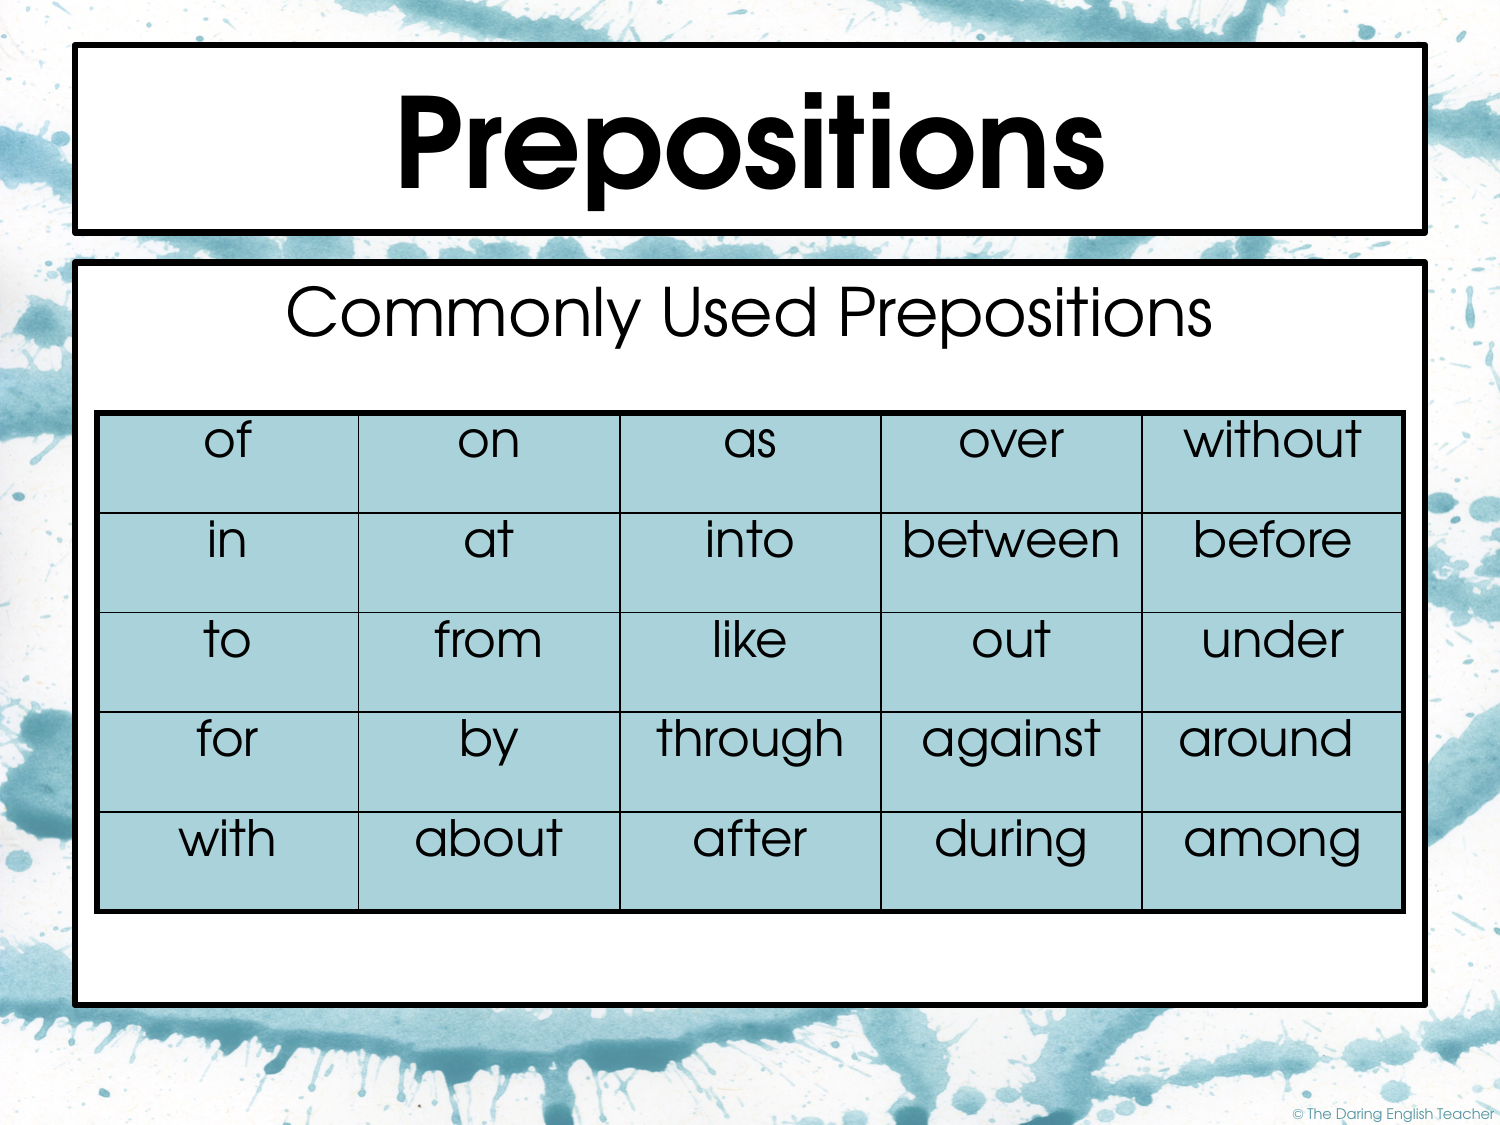

# Prepositions
Commonly Used Prepositions
| of | on | as | over | without |
| --- | --- | --- | --- | --- |
| in | at | into | between | before |
| to | from | like | out | under |
| for | by | through | against | around |
| with | about | after | during | among |